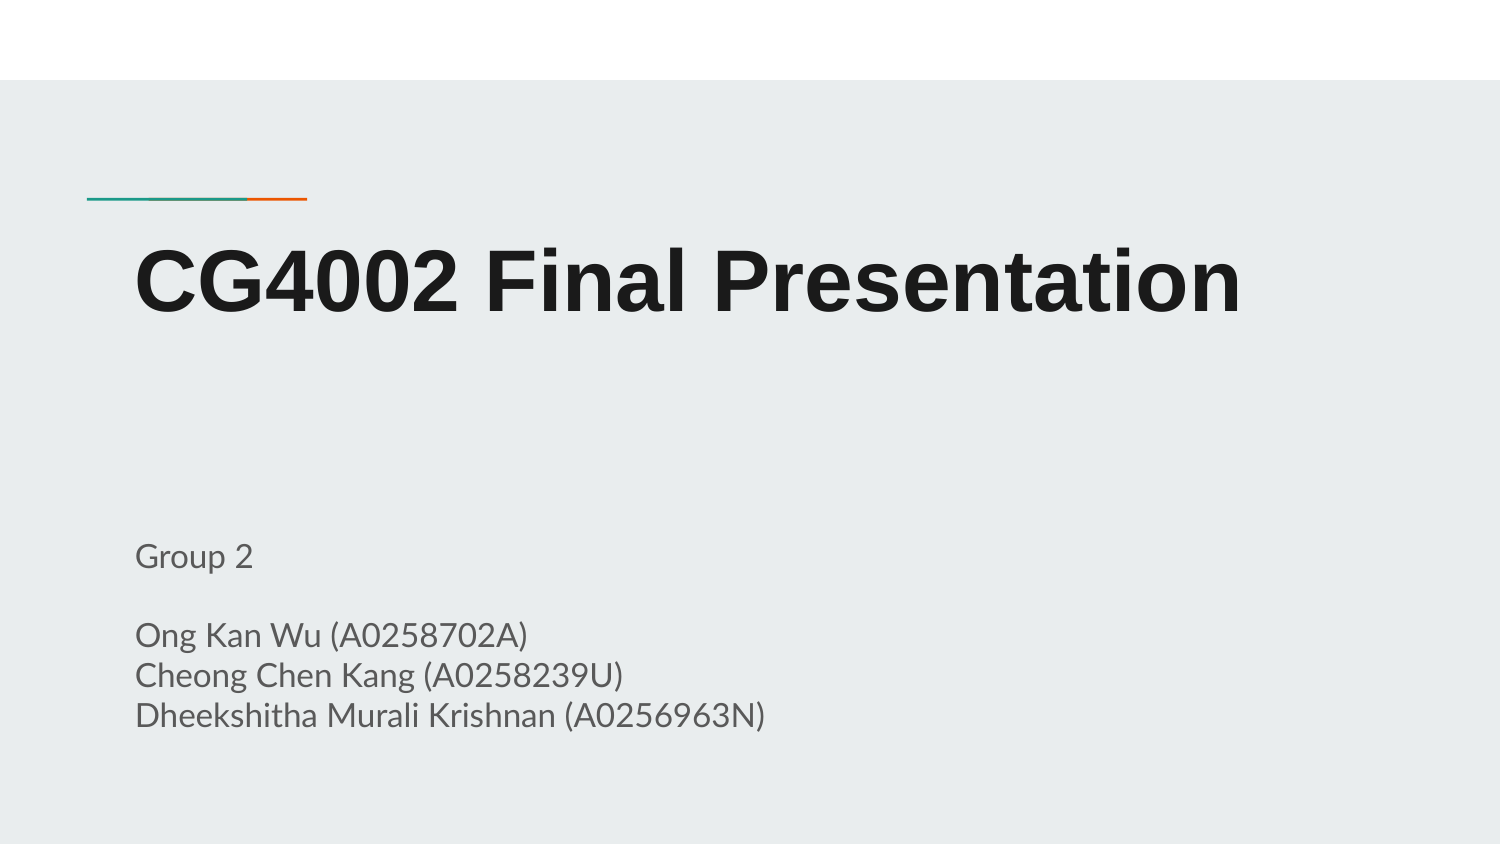

# CG4002 Final Presentation
Group 2

Ong Kan Wu (A0258702A)
Cheong Chen Kang (A0258239U)
Dheekshitha Murali Krishnan (A0256963N)